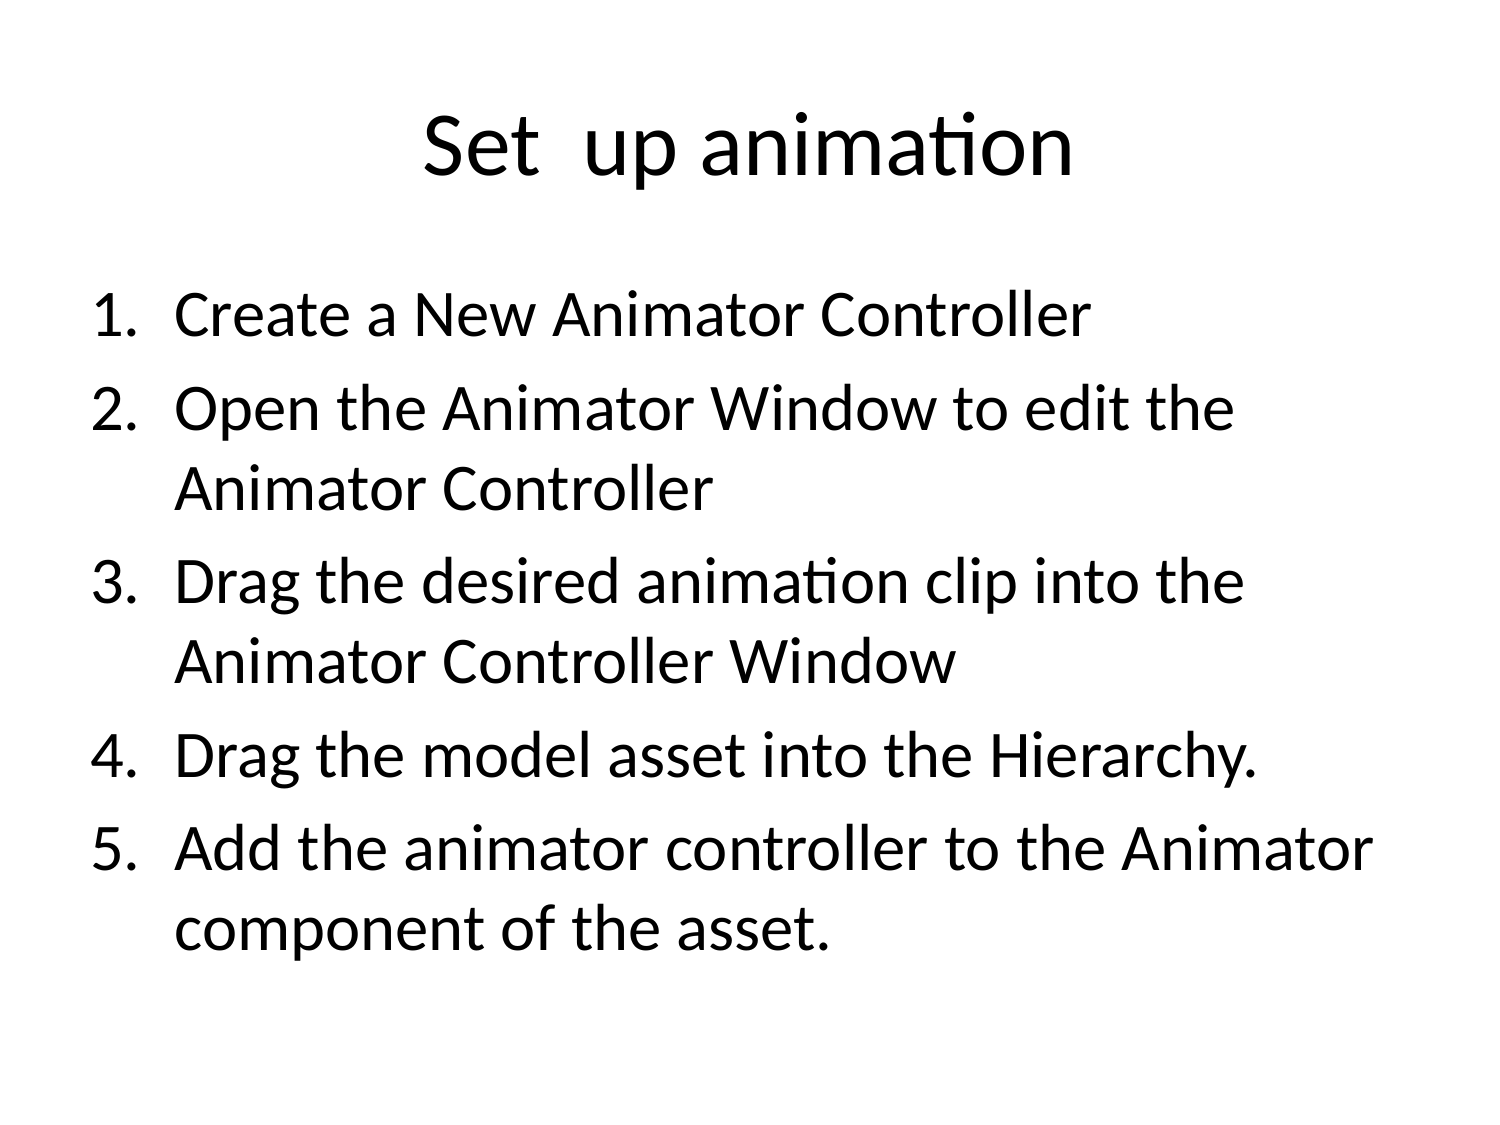

# Set  up animation
Create a New Animator Controller
Open the Animator Window to edit the Animator Controller
Drag the desired animation clip into the Animator Controller Window
Drag the model asset into the Hierarchy.
Add the animator controller to the Animator component of the asset.